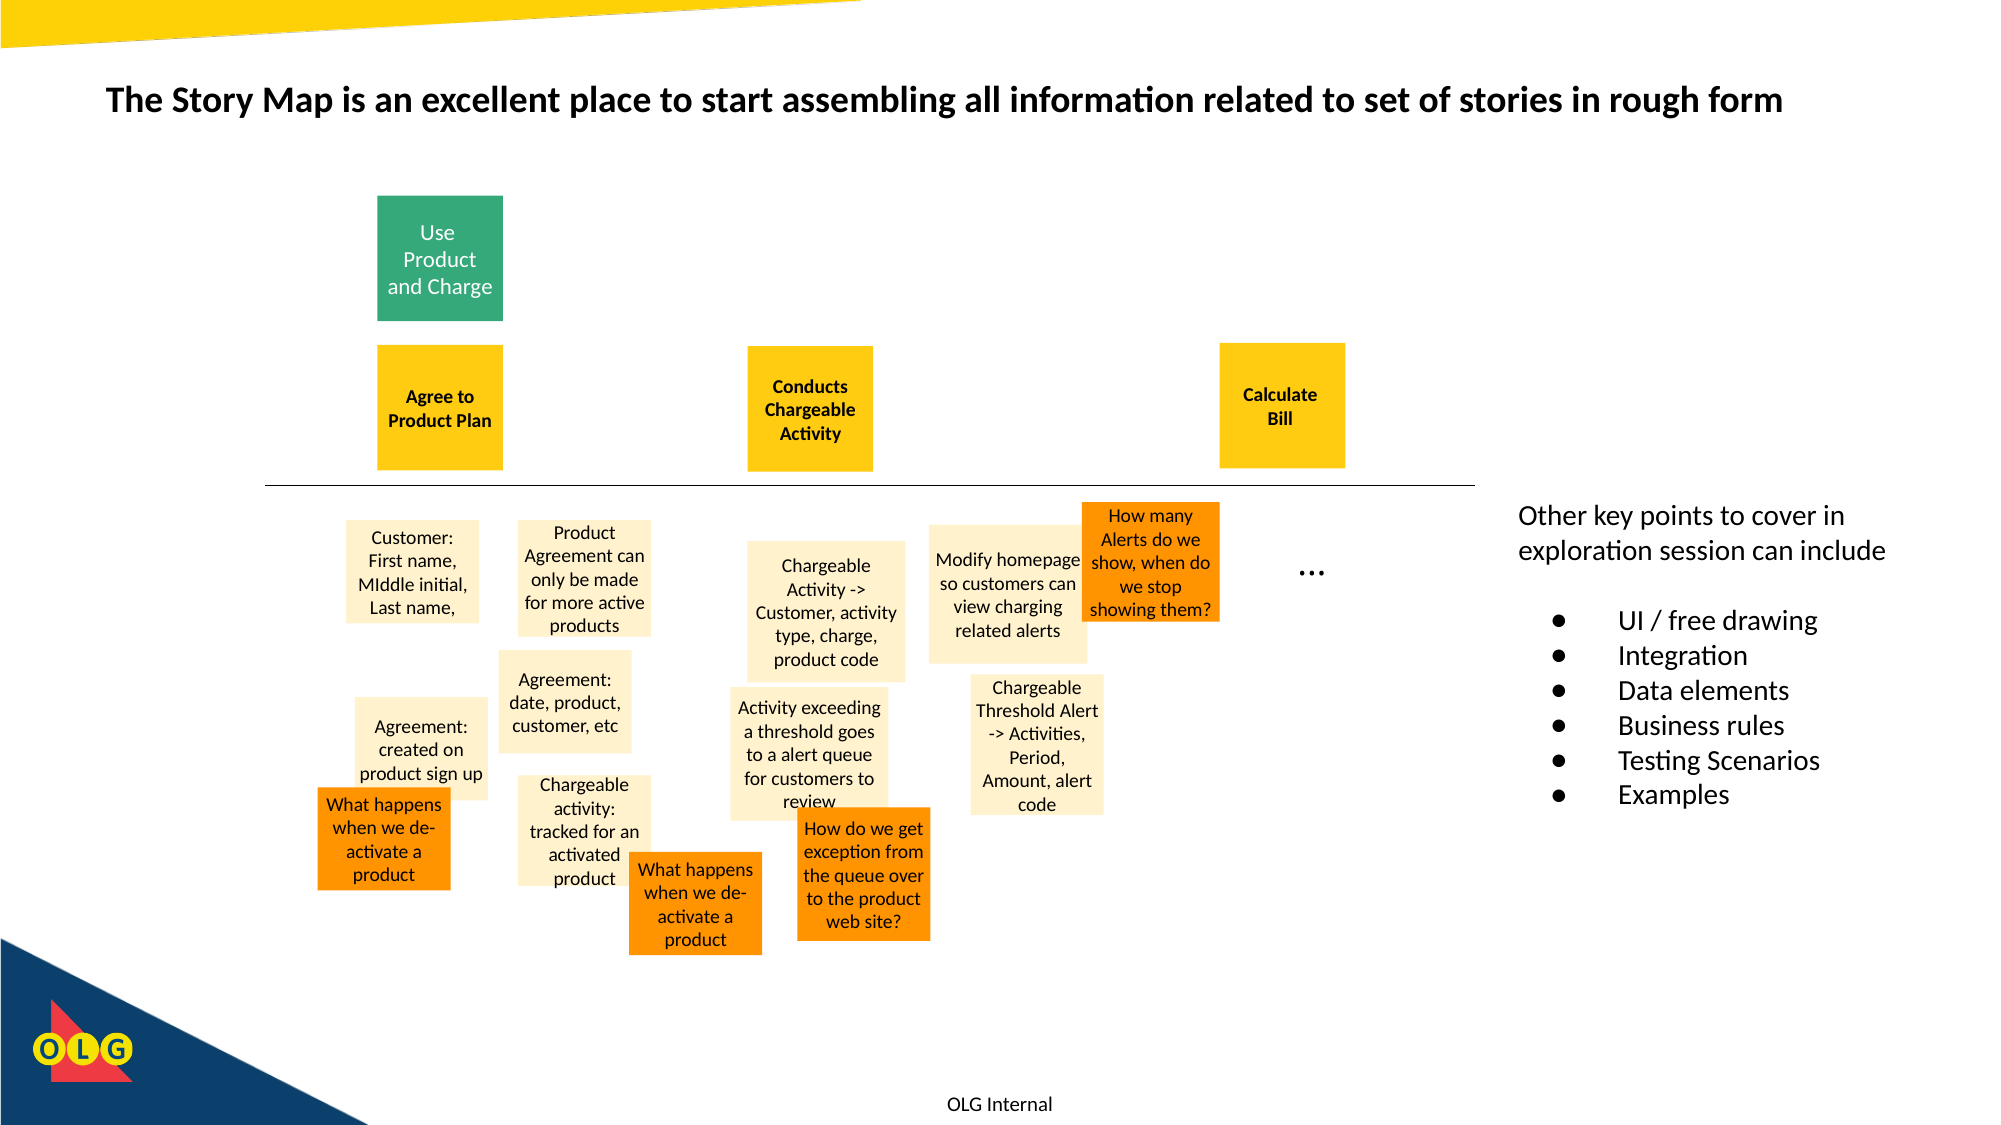

# The Story Map is an excellent place to start assembling all information related to set of stories in rough form
Use  Product and Charge
Calculate
Bill
Agree to Product Plan
Conducts Chargeable Activity
Other key points to cover in exploration session can include

UI / free drawing
Integration
Data elements
Business rules
Testing Scenarios
Examples
How many Alerts do we show, when do we stop showing them?
Customer:
First name, MIddle initial, Last name,
Product Agreement can only be made for more active products
Modify homepage so customers can view charging related alerts
…
Chargeable Activity ->
Customer, activity type, charge, product code
Agreement: date, product, customer, etc
Chargeable Threshold Alert -> Activities, Period, Amount, alert code
Activity exceeding a threshold goes to a alert queue for customers to review
Agreement: created on product sign up
Chargeable activity: tracked for an activated product
What happens when we de-activate a product
How do we get exception from the queue over to the product web site?
What happens when we de-activate a product